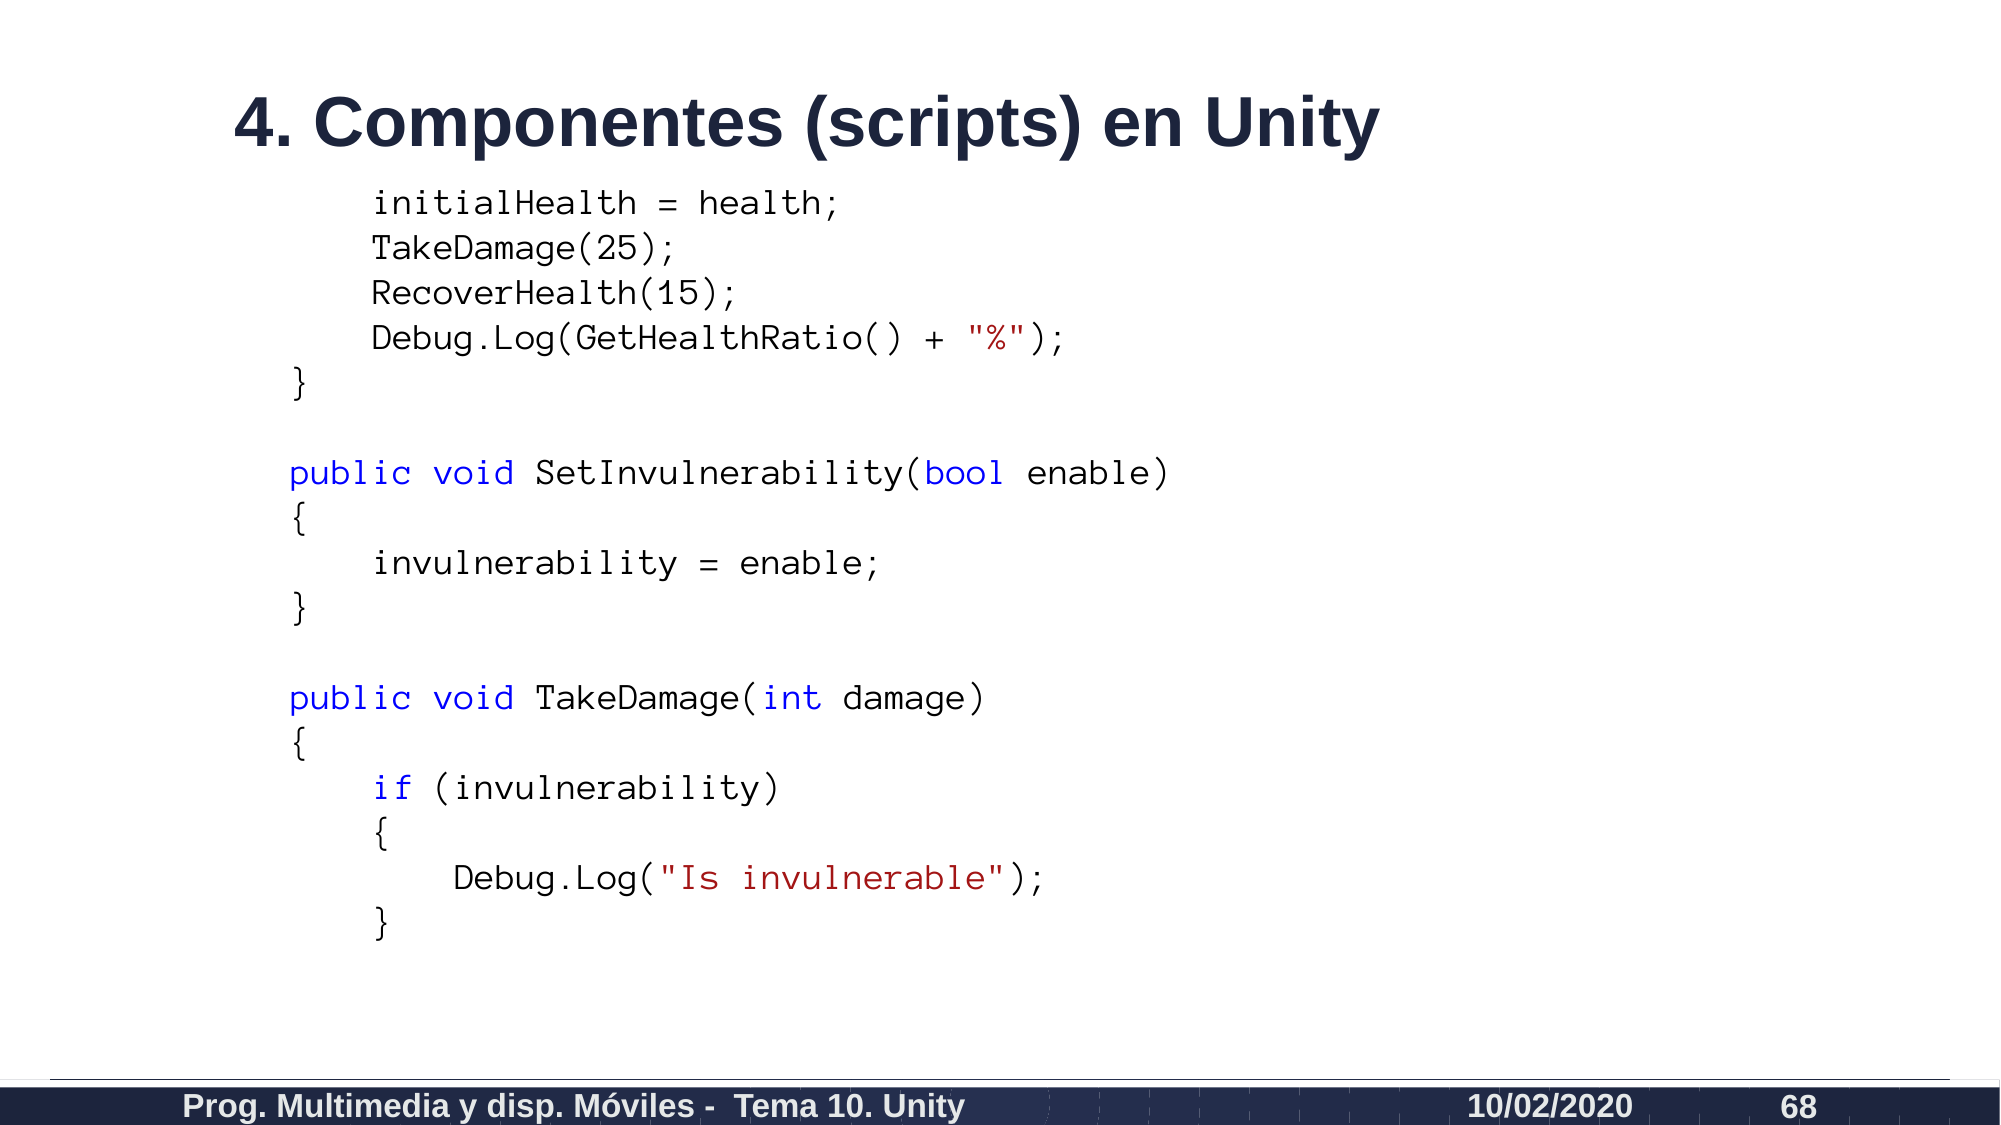

# 4. Componentes (scripts) en Unity
        initialHealth = health;
        TakeDamage(25);
        RecoverHealth(15);
        Debug.Log(GetHealthRatio() + "%");
    }

    public void SetInvulnerability(bool enable)
    {
        invulnerability = enable;
    }

    public void TakeDamage(int damage)
    {
        if (invulnerability)
        {
            Debug.Log("Is invulnerable");
        }

Prog. Multimedia y disp. Móviles -  Tema 10. Unity
10/02/2020
68